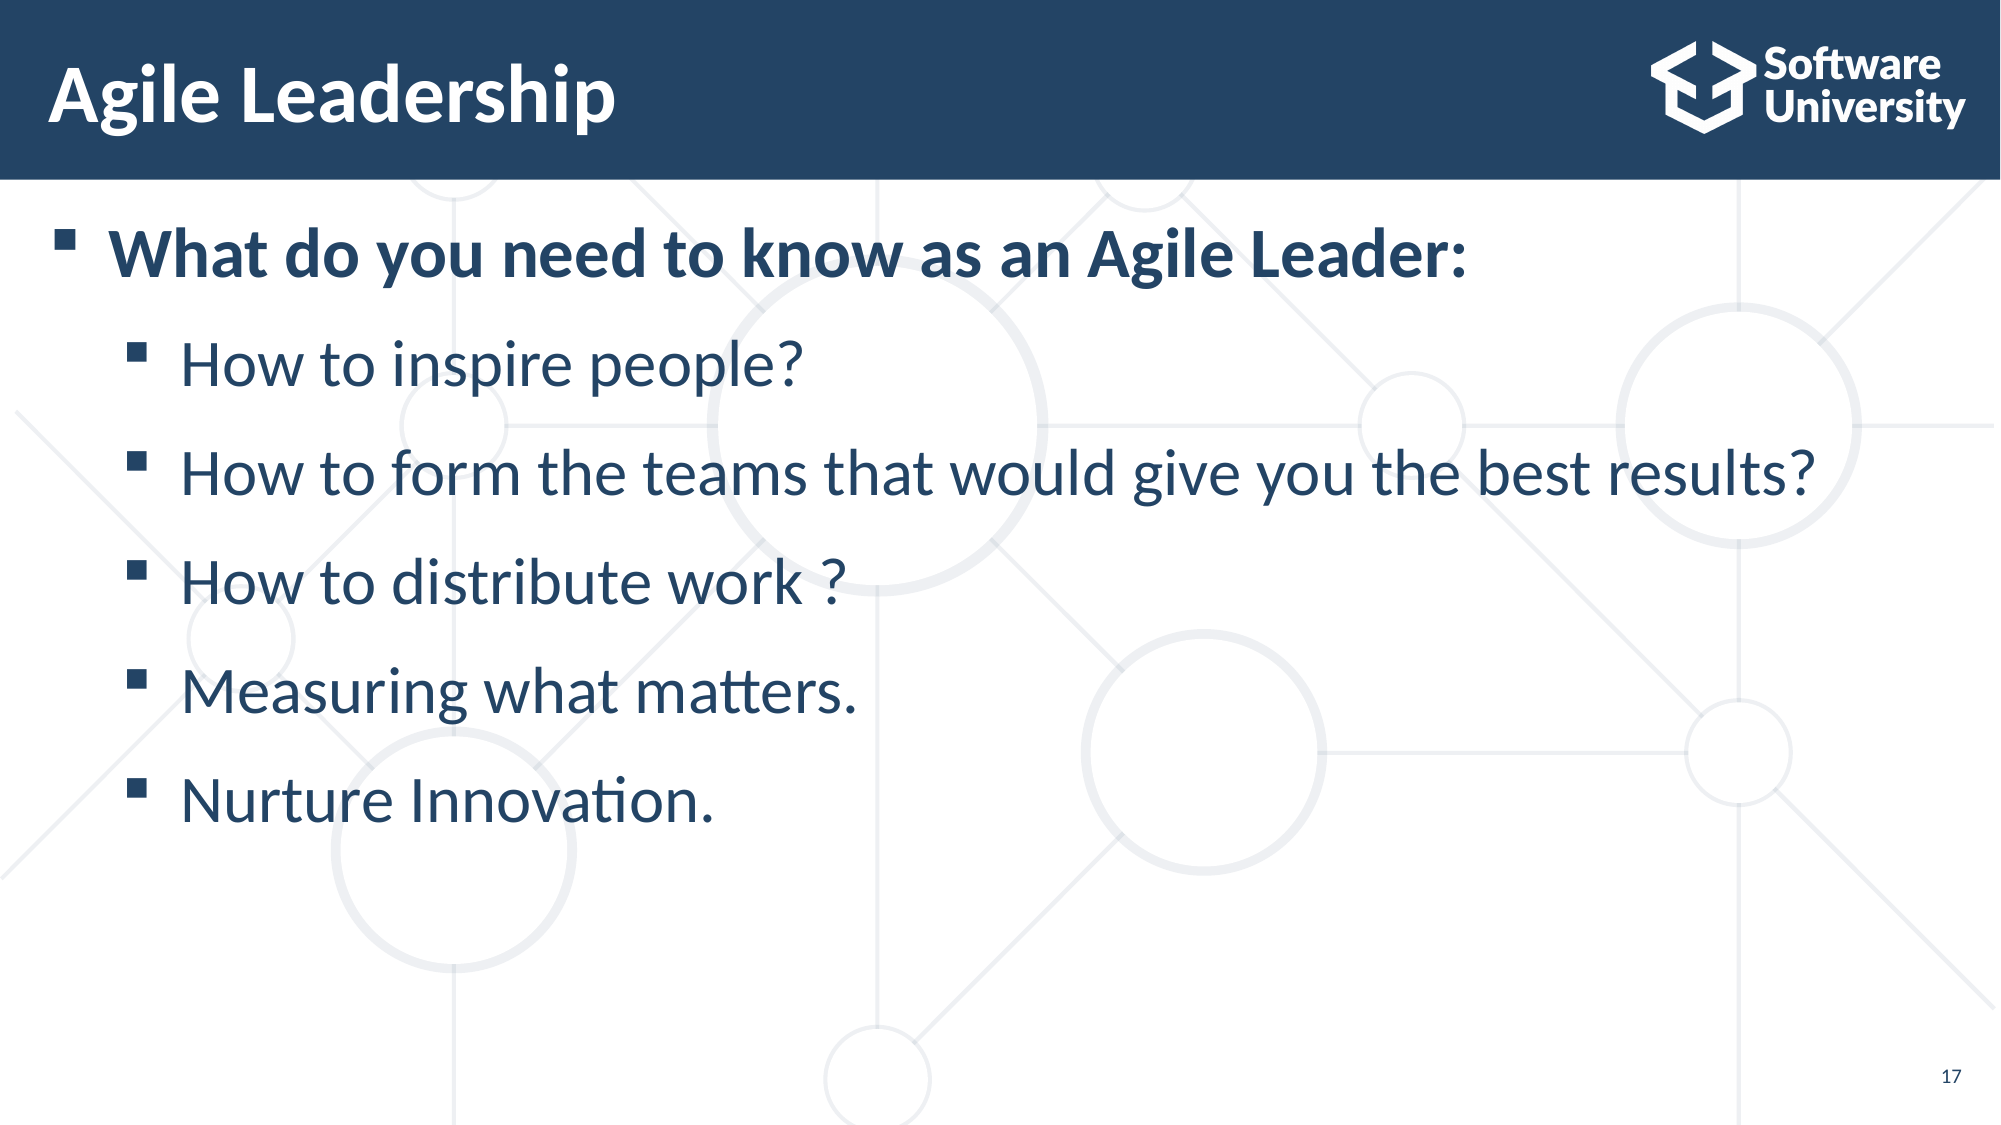

# Agile Leadership
What do you need to know as an Agile Leader:
How to inspire people?
How to form the teams that would give you the best results?
How to distribute work ?
Measuring what matters.
Nurture Innovation.

17